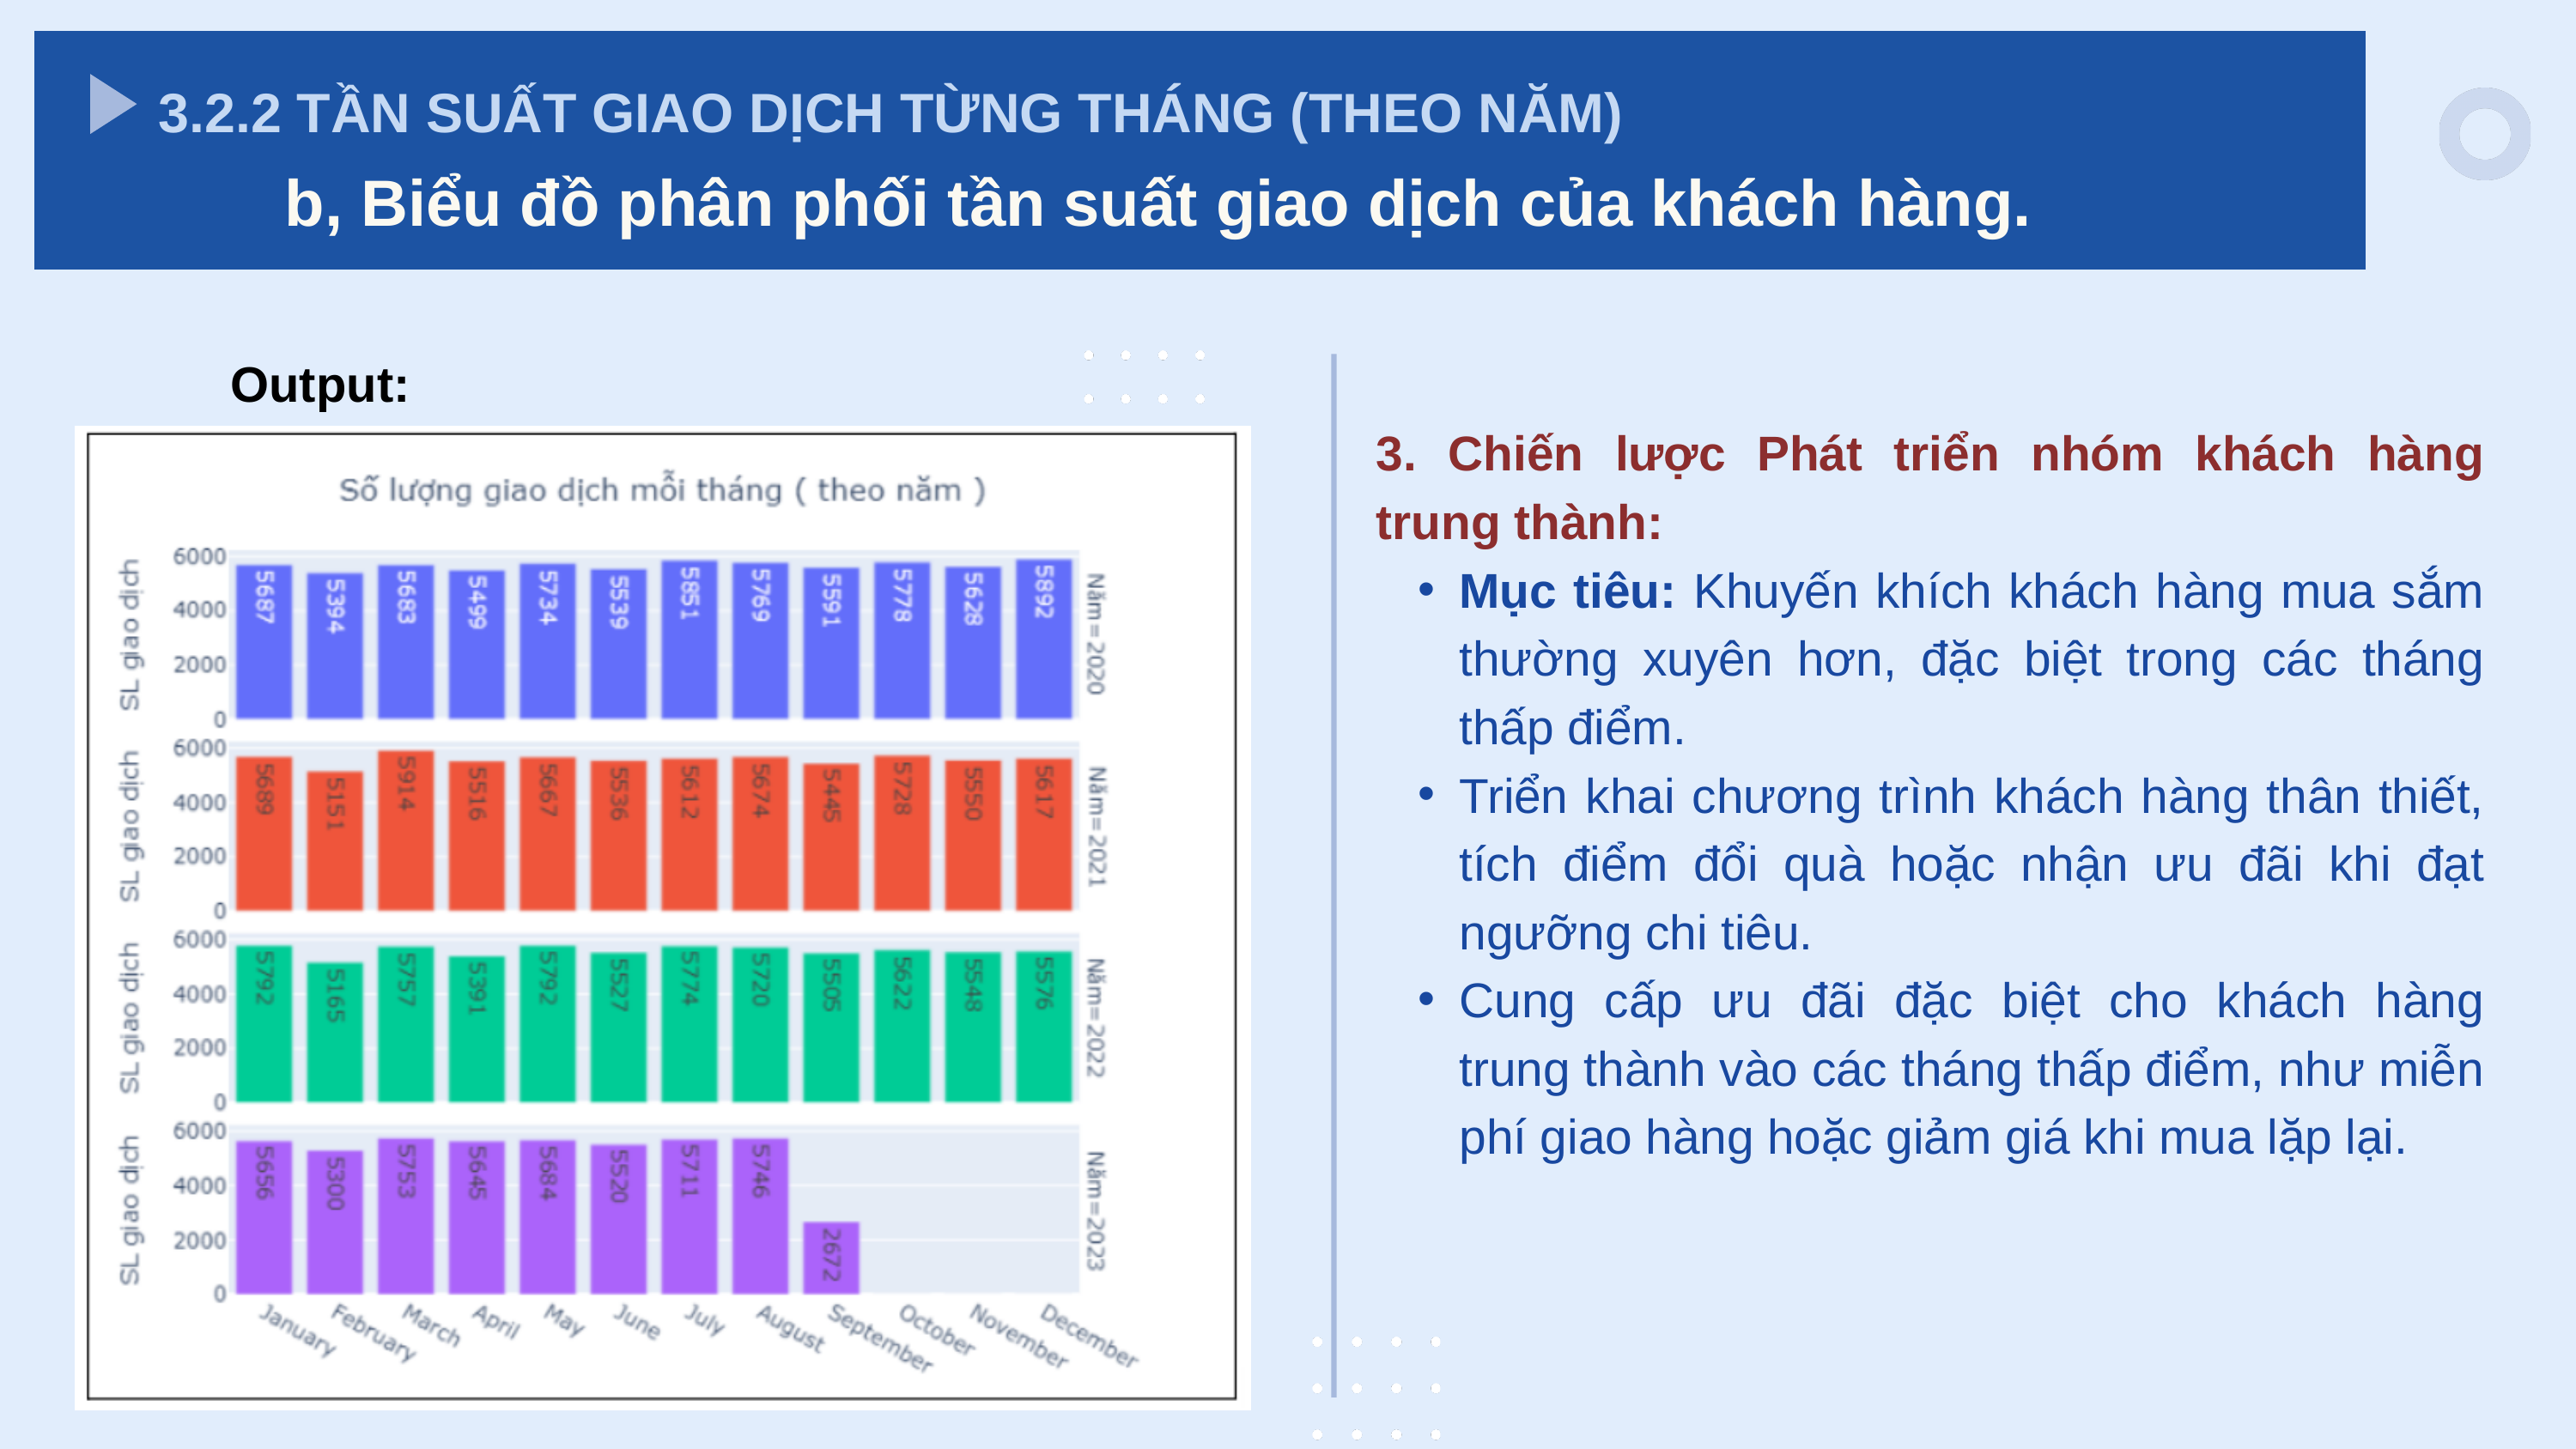

3.2.2 TẦN SUẤT GIAO DỊCH TỪNG THÁNG (THEO NĂM)

b, Biểu đồ phân phối tần suất giao dịch của khách hàng.

Output:

3. Chiến lược Phát triển nhóm khách hàng trung thành:
Mục tiêu: Khuyến khích khách hàng mua sắm thường xuyên hơn, đặc biệt trong các tháng thấp điểm.
Triển khai chương trình khách hàng thân thiết, tích điểm đổi quà hoặc nhận ưu đãi khi đạt ngưỡng chi tiêu.
Cung cấp ưu đãi đặc biệt cho khách hàng trung thành vào các tháng thấp điểm, như miễn phí giao hàng hoặc giảm giá khi mua lặp lại.